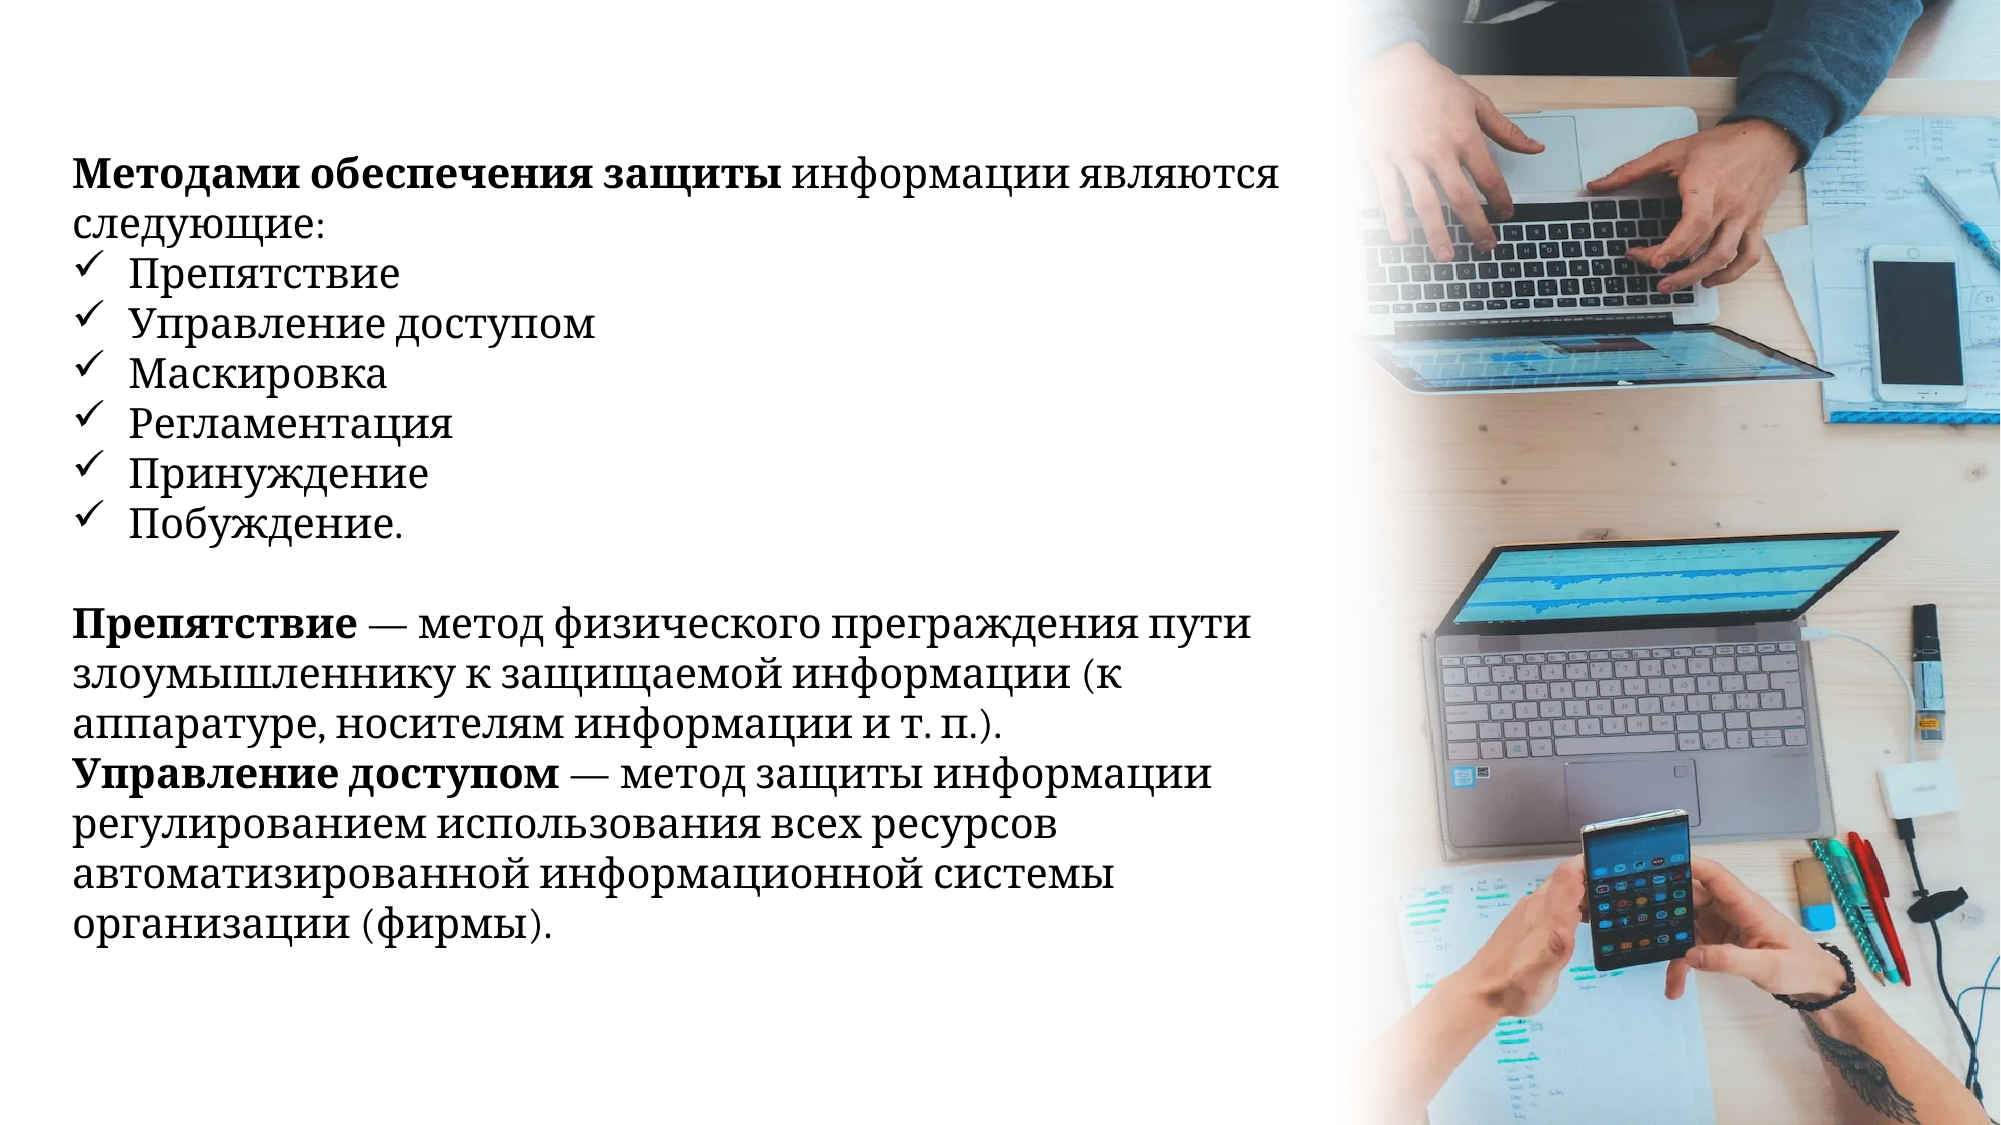

Методами обеспечения защиты информации являются следующие:
Препятствие
Управление доступом
Маскировка
Регламентация
Принуждение
Побуждение.

Препятствие — метод физического преграждения пути злоумышленнику к защищаемой информации (к аппаратуре, носителям информации и т. п.).
Управление доступом — метод защиты информации регулированием использования всех ресурсов автоматизированной информационной системы организации (фирмы).